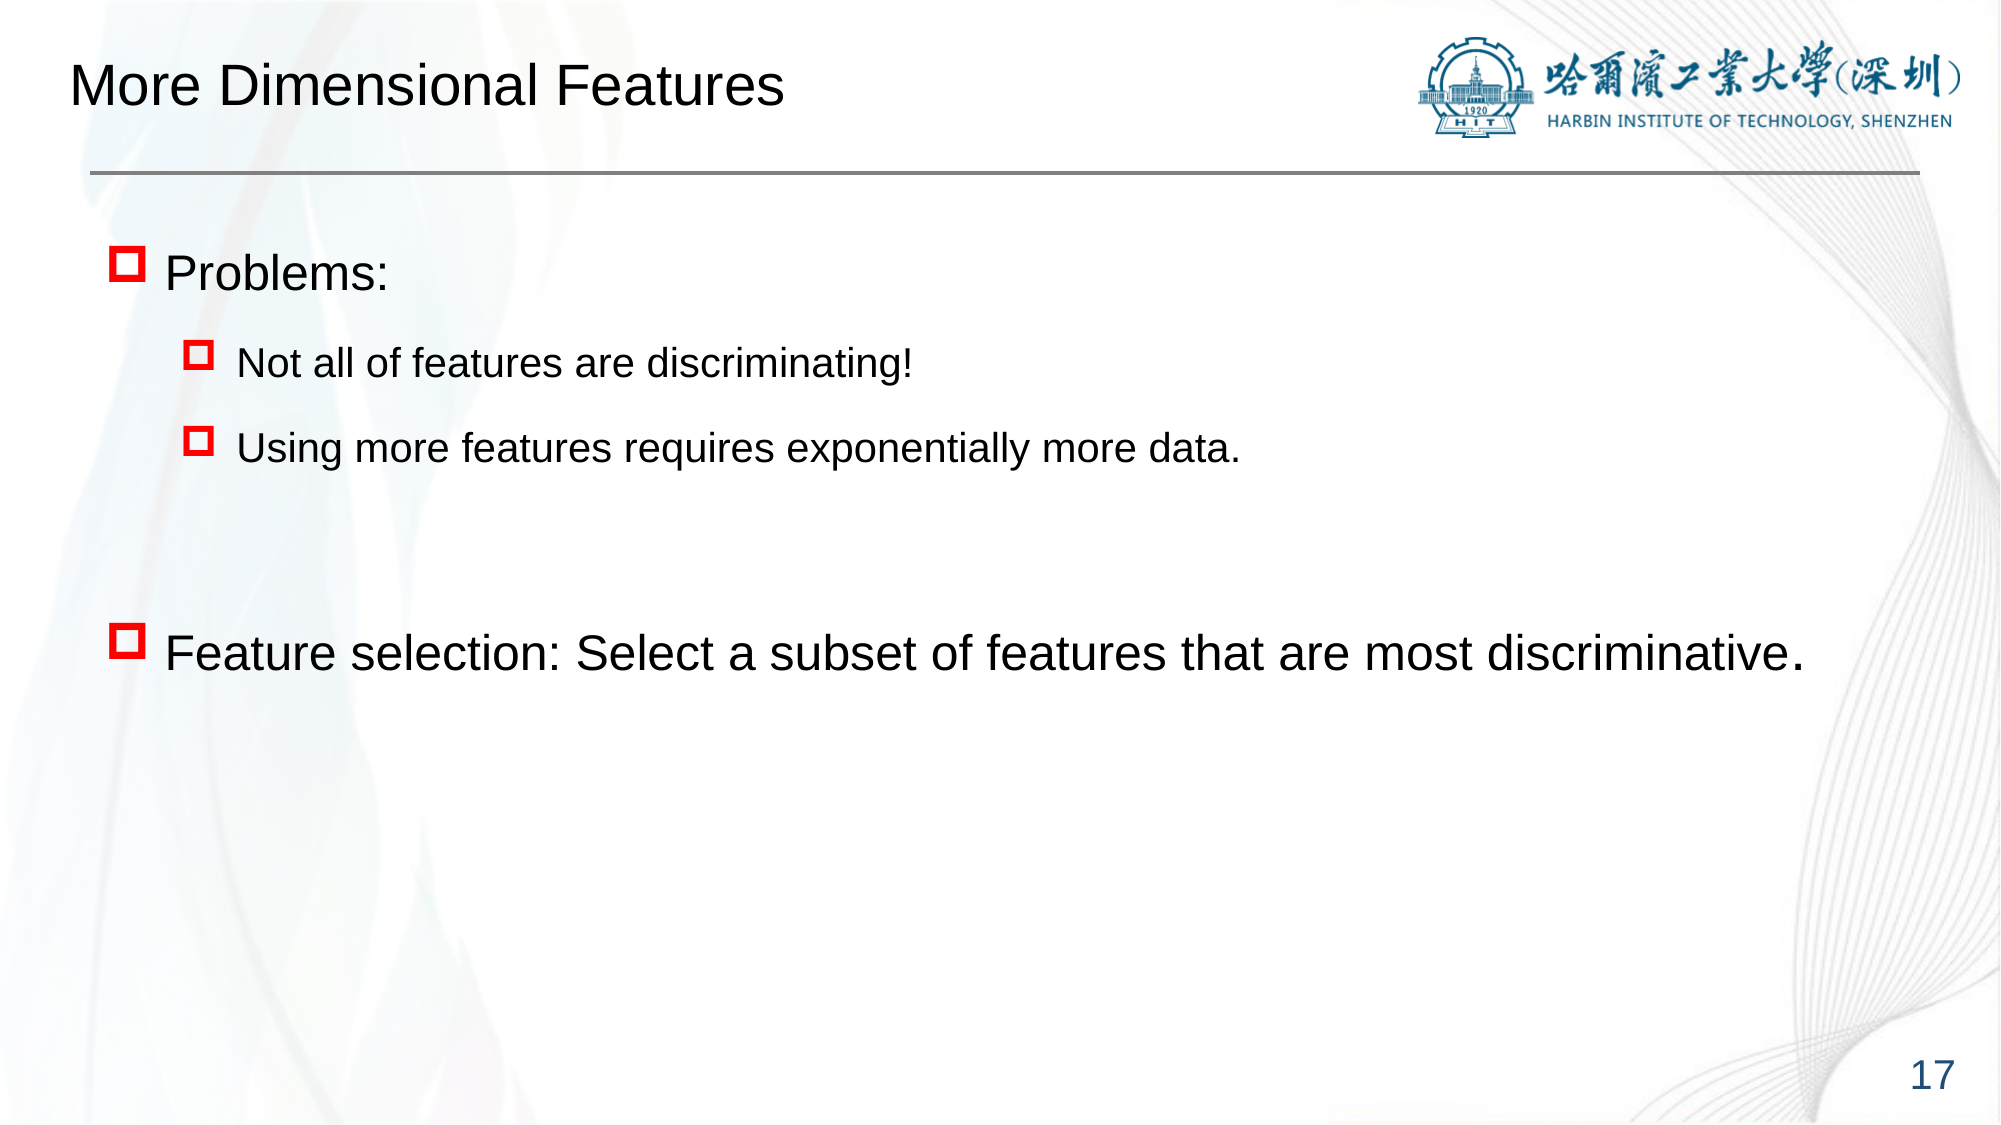

# More Dimensional Features
Problems:
Not all of features are discriminating!
Using more features requires exponentially more data.

Feature selection: Select a subset of features that are most discriminative.
17